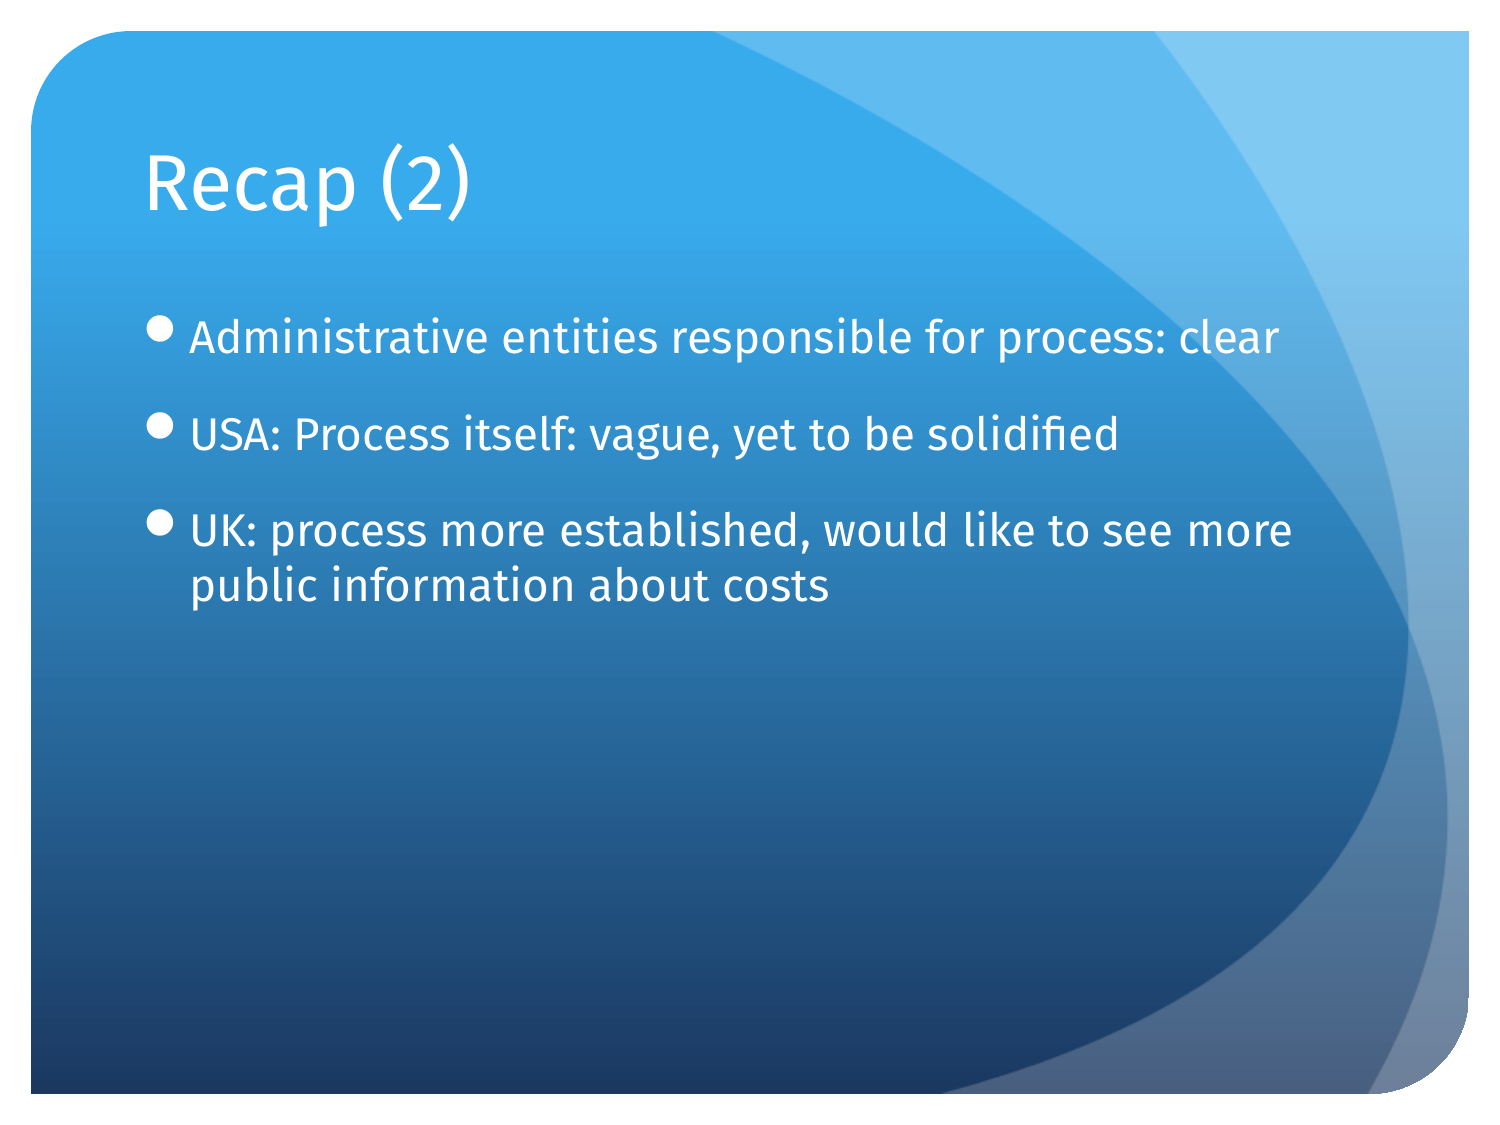

# Recap (2)
Administrative entities responsible for process: clear
USA: Process itself: vague, yet to be solidified
UK: process more established, would like to see more public information about costs